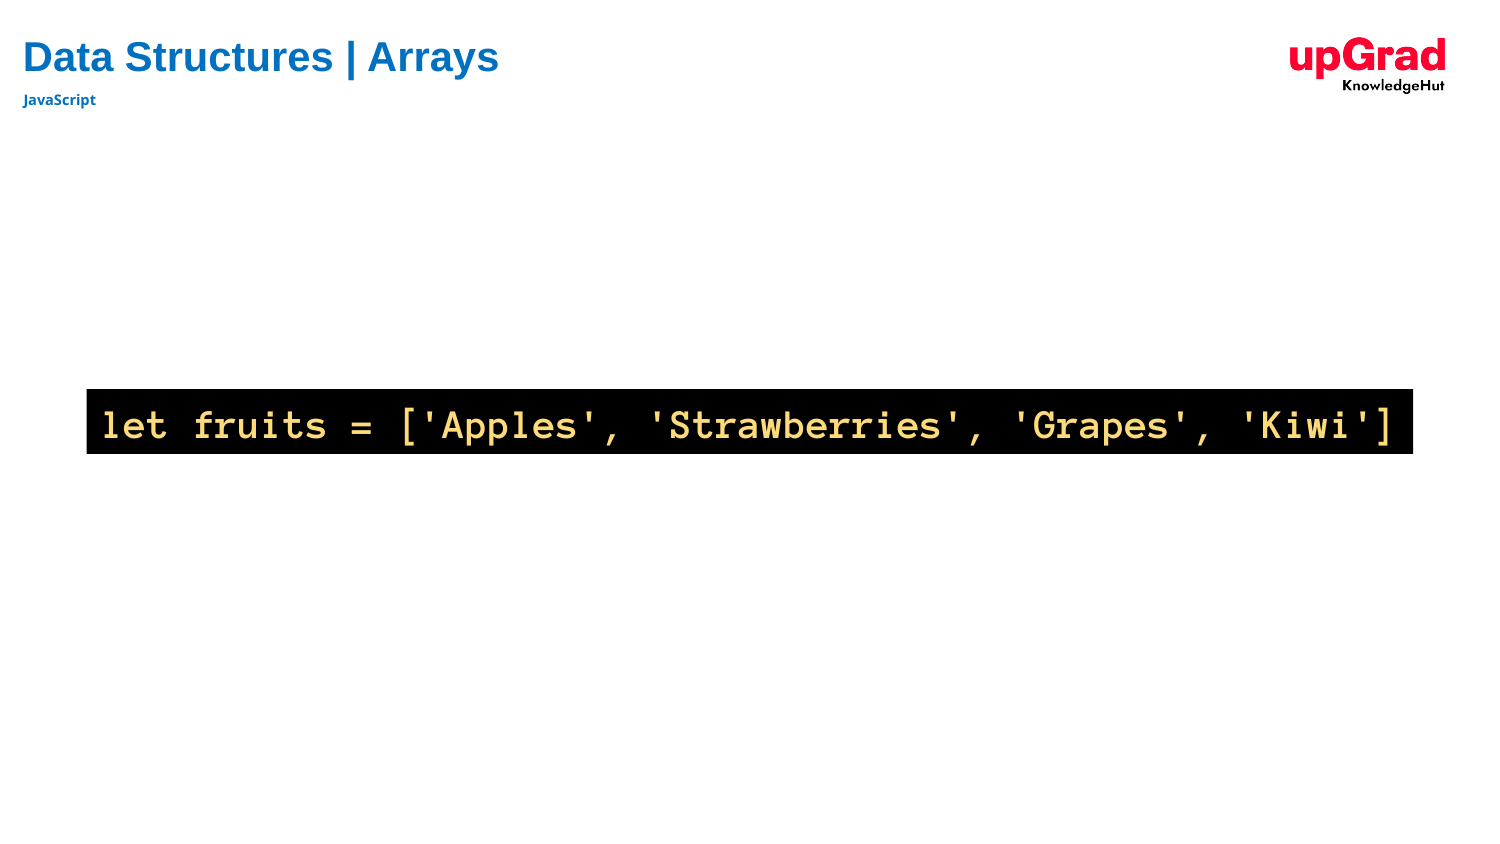

# Data Structures | Arrays
JavaScript
let fruits = ['Apples', 'Strawberries', 'Grapes', 'Kiwi']